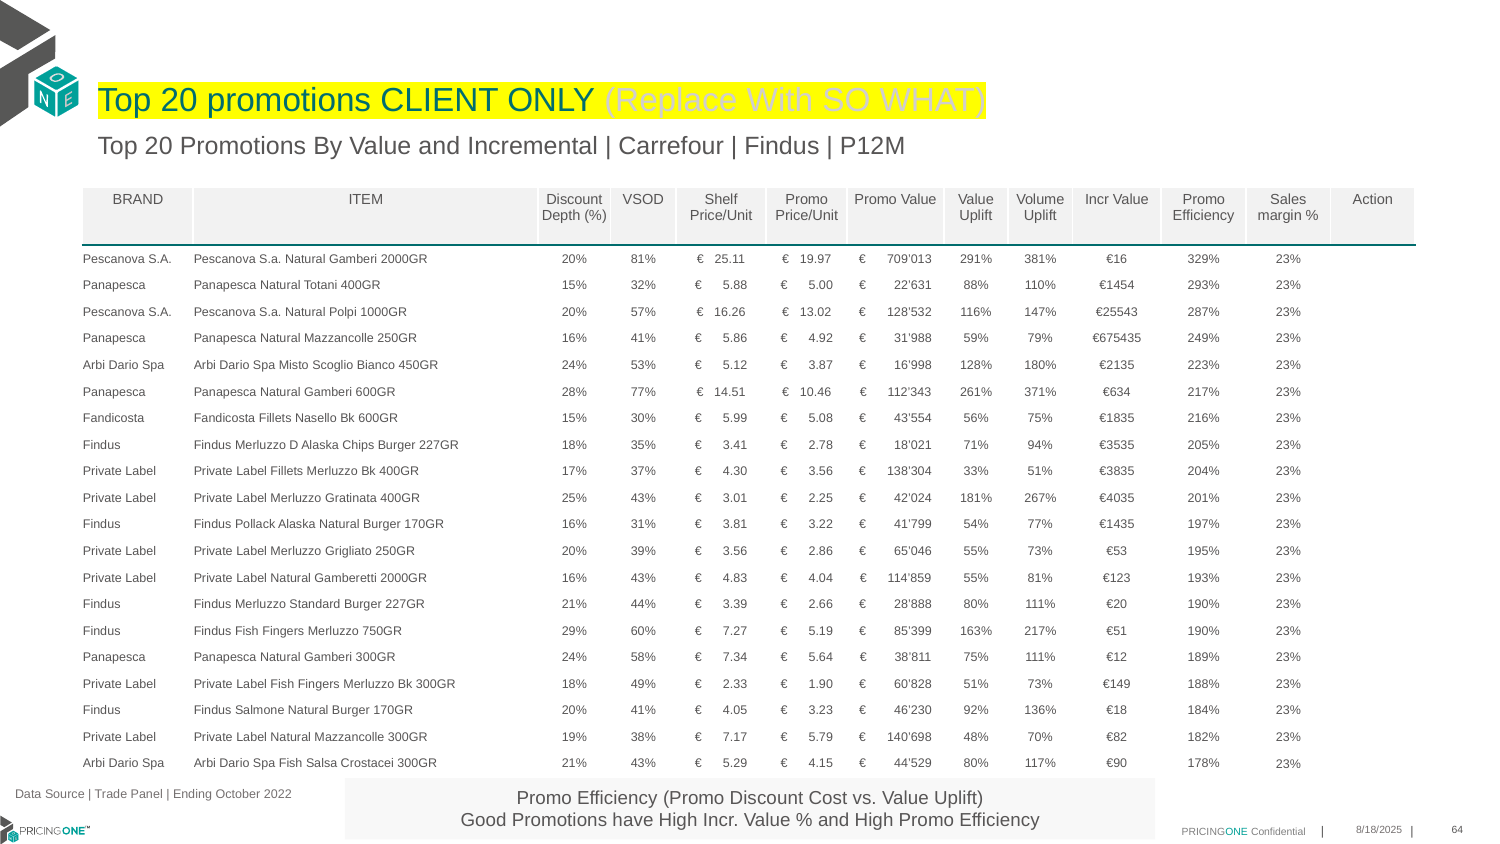

# Top 20 promotions CLIENT ONLY (Replace With SO WHAT)
Top 20 Promotions By Value and Incremental | Carrefour | Findus | P12M
| BRAND | ITEM | Discount Depth (%) | VSOD | Shelf Price/Unit | Promo Price/Unit | Promo Value | Value Uplift | Volume Uplift | Incr Value | Promo Efficiency | Sales margin % | Action |
| --- | --- | --- | --- | --- | --- | --- | --- | --- | --- | --- | --- | --- |
| Pescanova S.A. | Pescanova S.a. Natural Gamberi 2000GR | 20% | 81% | €   25.11 | €   19.97 | €      709’013 | 291% | 381% | €16 | 329% | 23% |  |
| Panapesca | Panapesca Natural Totani 400GR | 15% | 32% | €      5.88 | €      5.00 | €        22’631 | 88% | 110% | €1454 | 293% | 23% |  |
| Pescanova S.A. | Pescanova S.a. Natural Polpi 1000GR | 20% | 57% | €   16.26 | €   13.02 | €      128’532 | 116% | 147% | €25543 | 287% | 23% |  |
| Panapesca | Panapesca Natural Mazzancolle 250GR | 16% | 41% | €      5.86 | €      4.92 | €        31’988 | 59% | 79% | €675435 | 249% | 23% |  |
| Arbi Dario Spa | Arbi Dario Spa Misto Scoglio Bianco 450GR | 24% | 53% | €      5.12 | €      3.87 | €        16’998 | 128% | 180% | €2135 | 223% | 23% |  |
| Panapesca | Panapesca Natural Gamberi 600GR | 28% | 77% | €   14.51 | €   10.46 | €      112’343 | 261% | 371% | €634 | 217% | 23% |  |
| Fandicosta | Fandicosta Fillets Nasello Bk 600GR | 15% | 30% | €      5.99 | €      5.08 | €        43’554 | 56% | 75% | €1835 | 216% | 23% |  |
| Findus | Findus Merluzzo D Alaska Chips Burger 227GR | 18% | 35% | €      3.41 | €      2.78 | €        18’021 | 71% | 94% | €3535 | 205% | 23% |  |
| Private Label | Private Label Fillets Merluzzo Bk 400GR | 17% | 37% | €      4.30 | €      3.56 | €      138’304 | 33% | 51% | €3835 | 204% | 23% |  |
| Private Label | Private Label Merluzzo Gratinata 400GR | 25% | 43% | €      3.01 | €      2.25 | €        42’024 | 181% | 267% | €4035 | 201% | 23% |  |
| Findus | Findus Pollack Alaska Natural Burger 170GR | 16% | 31% | €      3.81 | €      3.22 | €        41’799 | 54% | 77% | €1435 | 197% | 23% |  |
| Private Label | Private Label Merluzzo Grigliato 250GR | 20% | 39% | €      3.56 | €      2.86 | €        65’046 | 55% | 73% | €53 | 195% | 23% |  |
| Private Label | Private Label Natural Gamberetti 2000GR | 16% | 43% | €      4.83 | €      4.04 | €      114’859 | 55% | 81% | €123 | 193% | 23% |  |
| Findus | Findus Merluzzo Standard Burger 227GR | 21% | 44% | €      3.39 | €      2.66 | €        28’888 | 80% | 111% | €20 | 190% | 23% |  |
| Findus | Findus Fish Fingers Merluzzo 750GR | 29% | 60% | €      7.27 | €      5.19 | €        85’399 | 163% | 217% | €51 | 190% | 23% |  |
| Panapesca | Panapesca Natural Gamberi 300GR | 24% | 58% | €      7.34 | €      5.64 | €        38’811 | 75% | 111% | €12 | 189% | 23% |  |
| Private Label | Private Label Fish Fingers Merluzzo Bk 300GR | 18% | 49% | €      2.33 | €      1.90 | €        60’828 | 51% | 73% | €149 | 188% | 23% |  |
| Findus | Findus Salmone Natural Burger 170GR | 20% | 41% | €      4.05 | €      3.23 | €        46’230 | 92% | 136% | €18 | 184% | 23% |  |
| Private Label | Private Label Natural Mazzancolle 300GR | 19% | 38% | €      7.17 | €      5.79 | €      140’698 | 48% | 70% | €82 | 182% | 23% |  |
| Arbi Dario Spa | Arbi Dario Spa Fish Salsa Crostacei 300GR | 21% | 43% | €      5.29 | €      4.15 | €        44’529 | 80% | 117% | €90 | 178% | 23% |  |
Promo Efficiency (Promo Discount Cost vs. Value Uplift)
Good Promotions have High Incr. Value % and High Promo Efficiency
Data Source | Trade Panel | Ending October 2022

8/18/2025
64